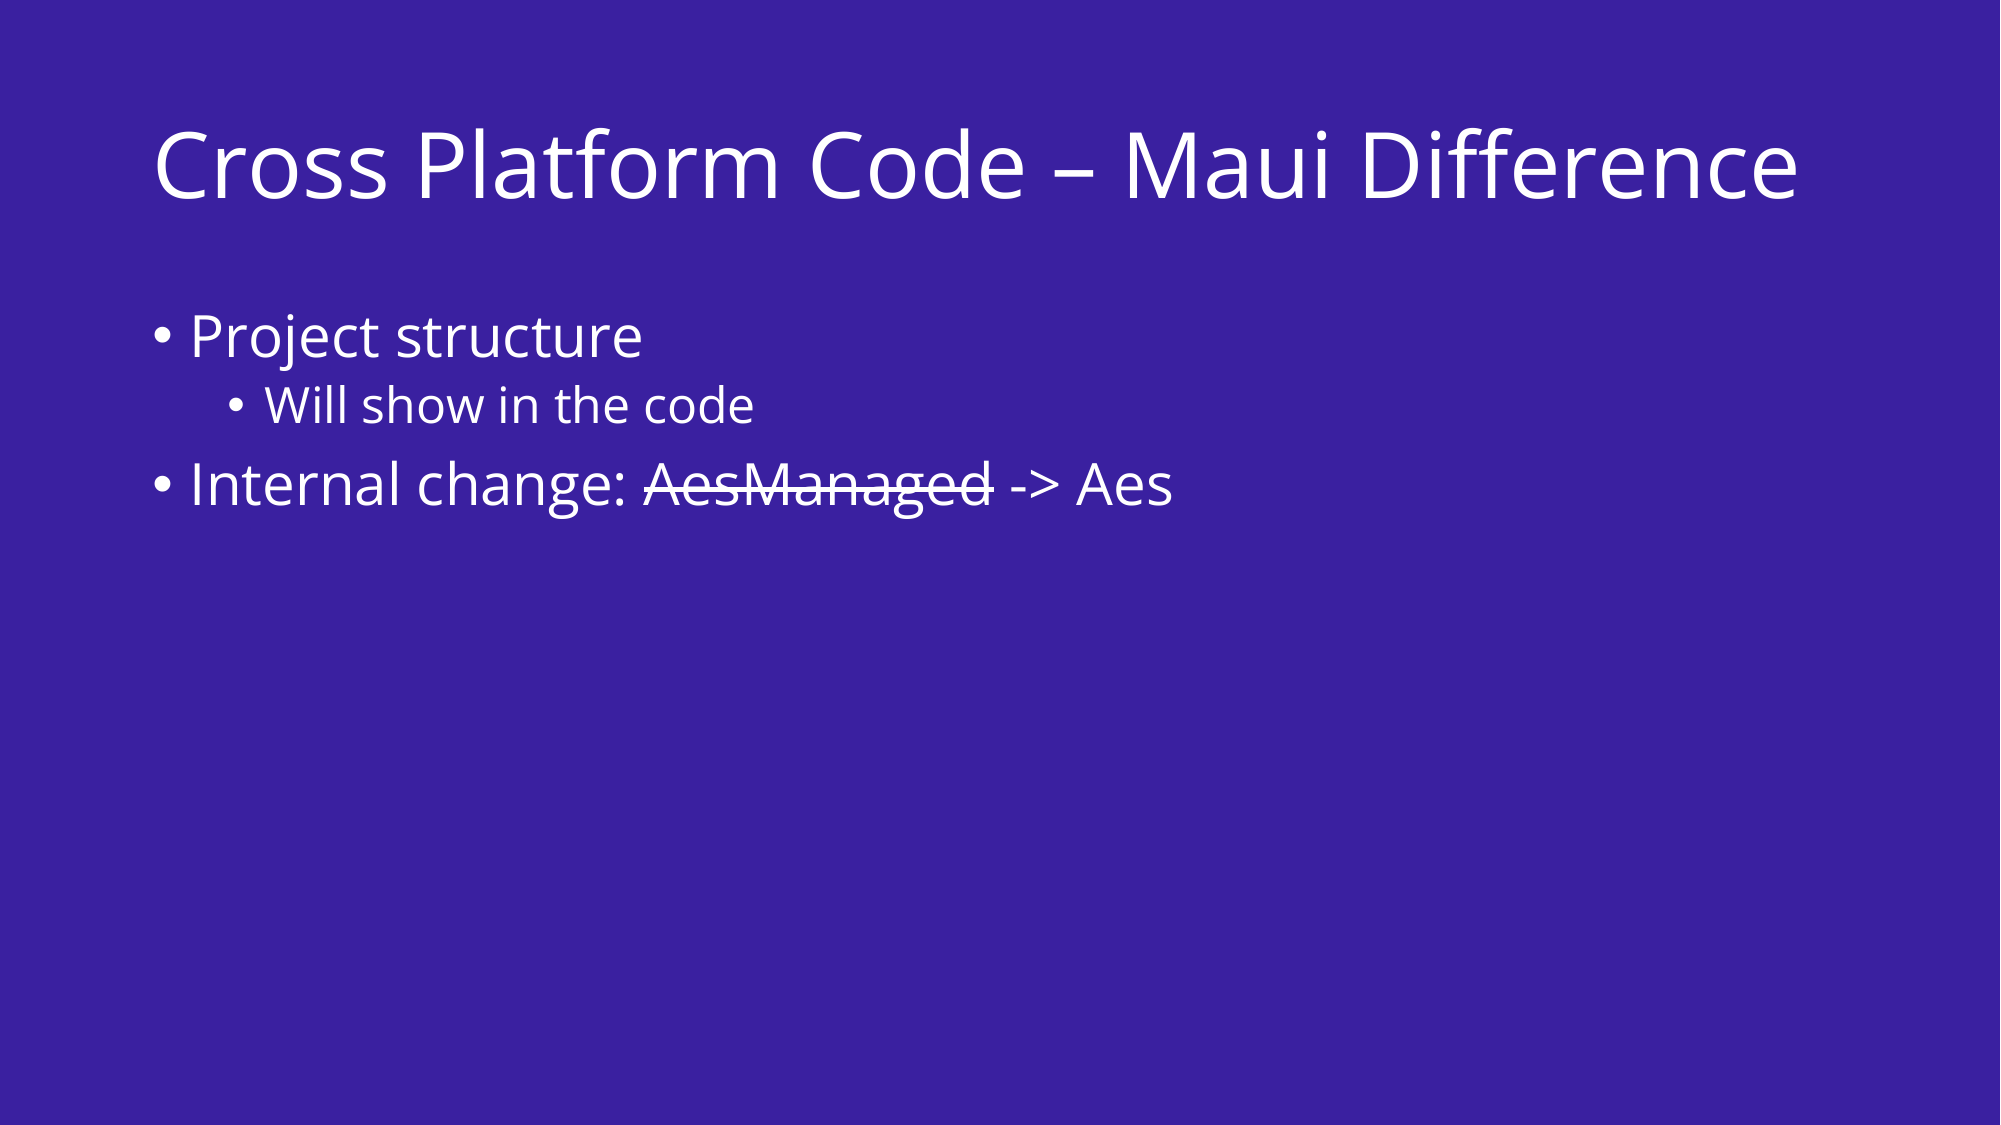

# Cross Platform Code – Maui Difference
Project structure
Will show in the code
Internal change: AesManaged -> Aes